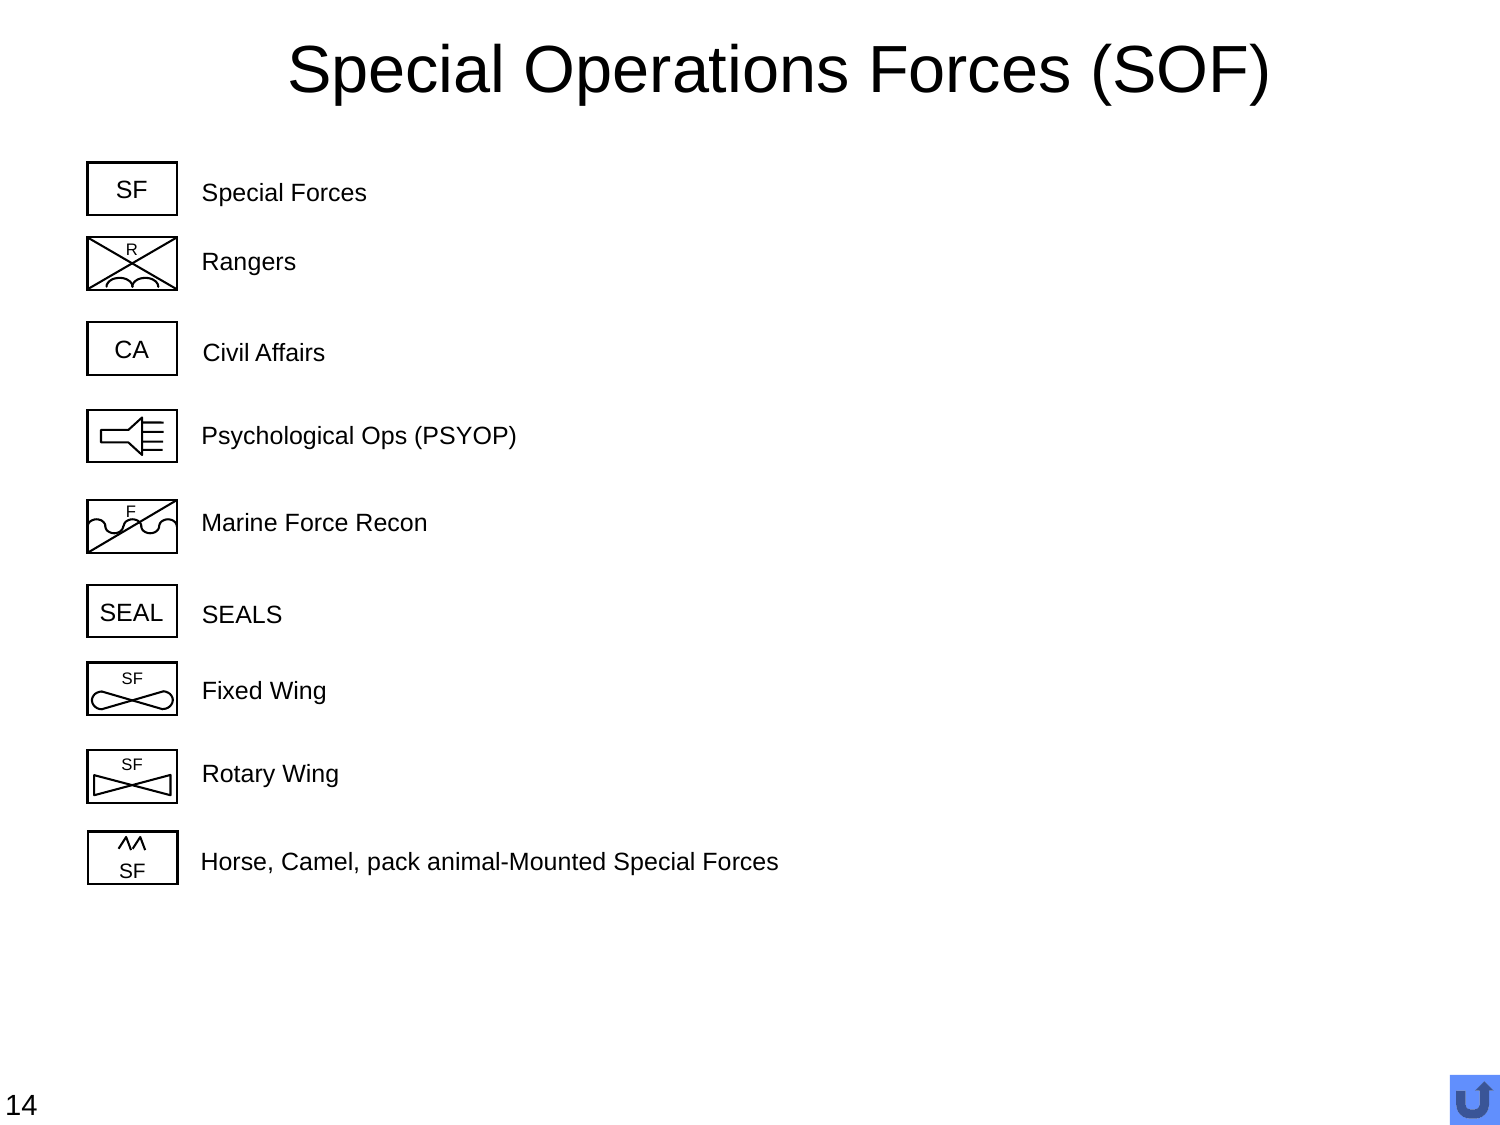

# Special Operations Forces (SOF)

SF
Special Forces

R

Rangers

CA
Civil Affairs

Psychological Ops (PSYOP)

F

Marine Force Recon

SEAL
SEALS

SF

Fixed Wing

SF

Rotary Wing

SF
Horse, Camel, pack animal-Mounted Special Forces
14